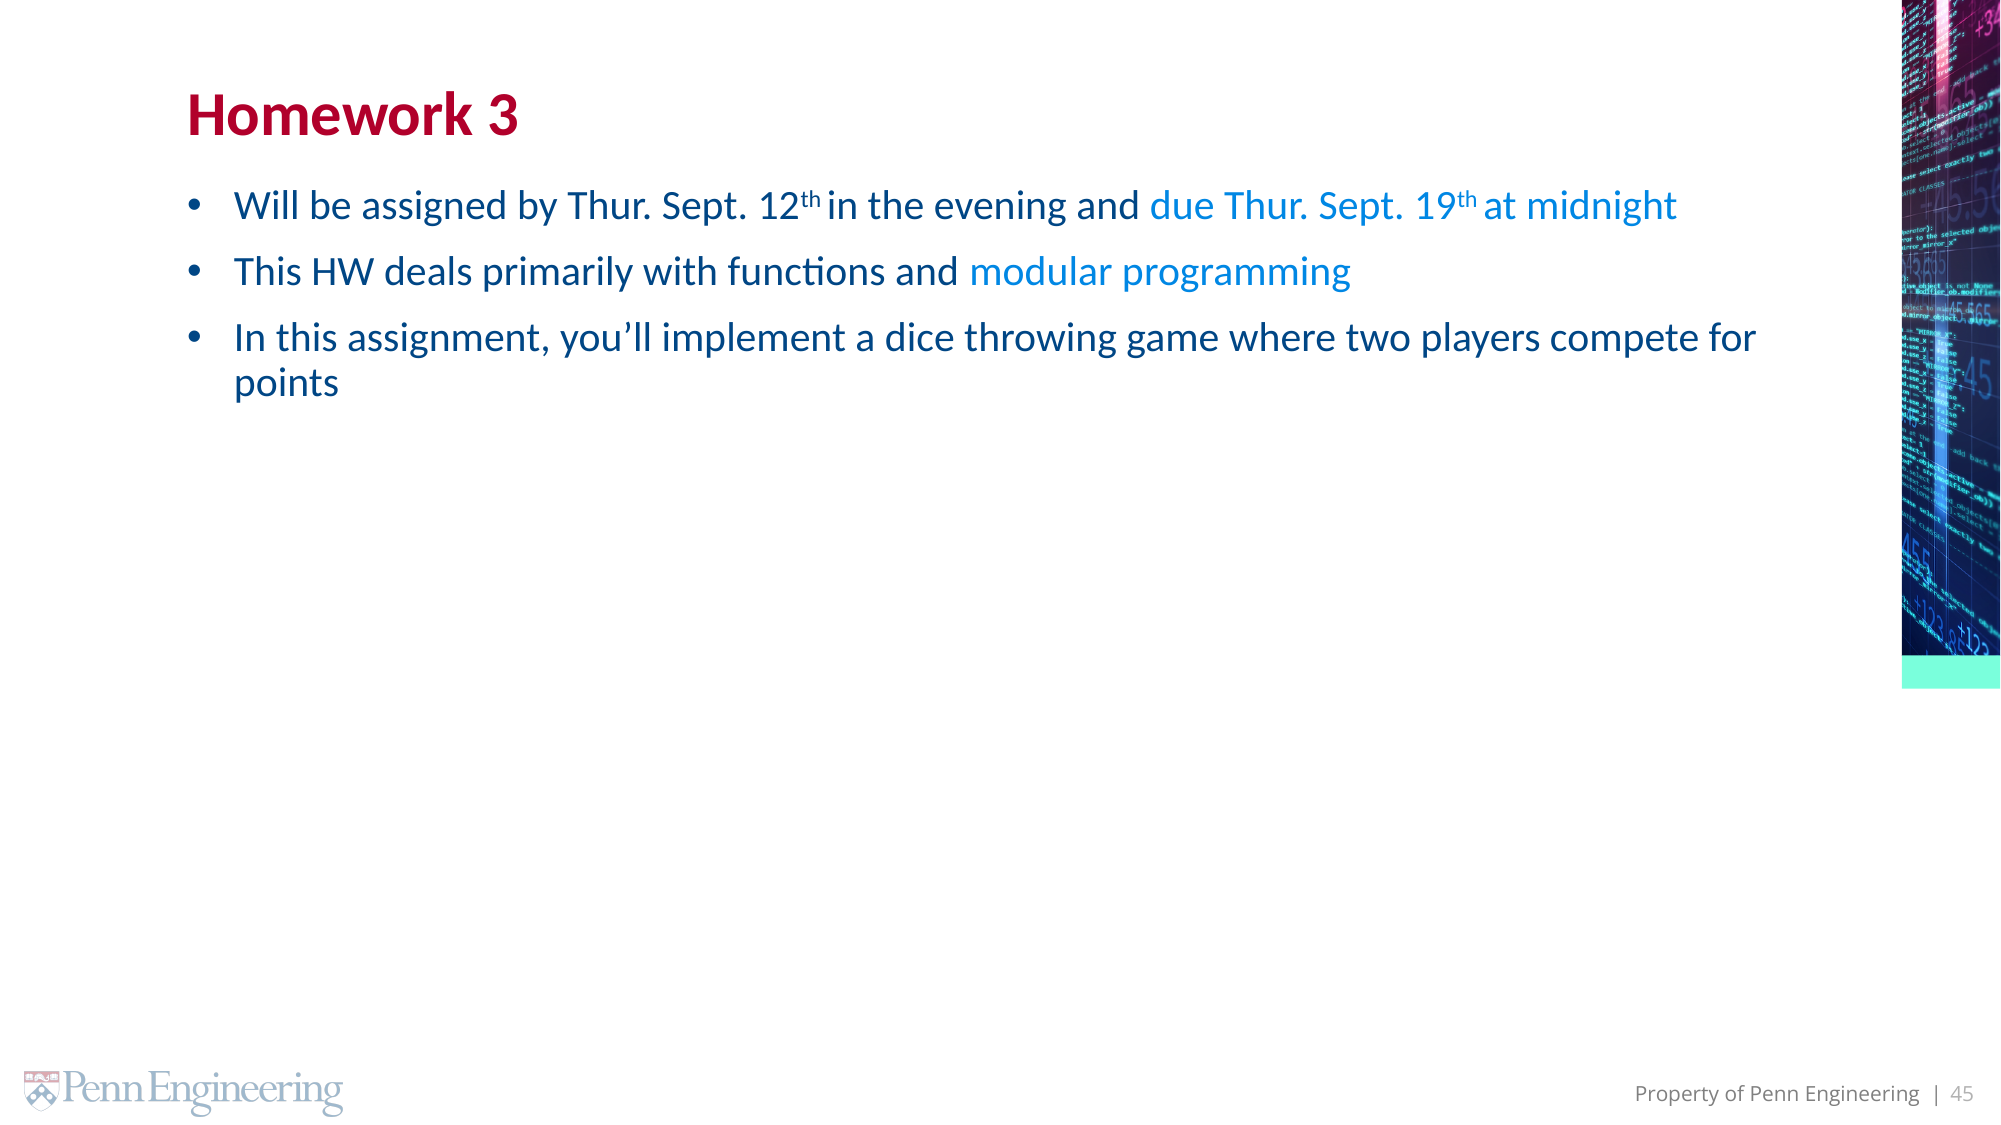

# Homework 3
Will be assigned by Thur. Sept. 12th in the evening and due Thur. Sept. 19th at midnight
This HW deals primarily with functions and modular programming
In this assignment, you’ll implement a dice throwing game where two players compete for points
45